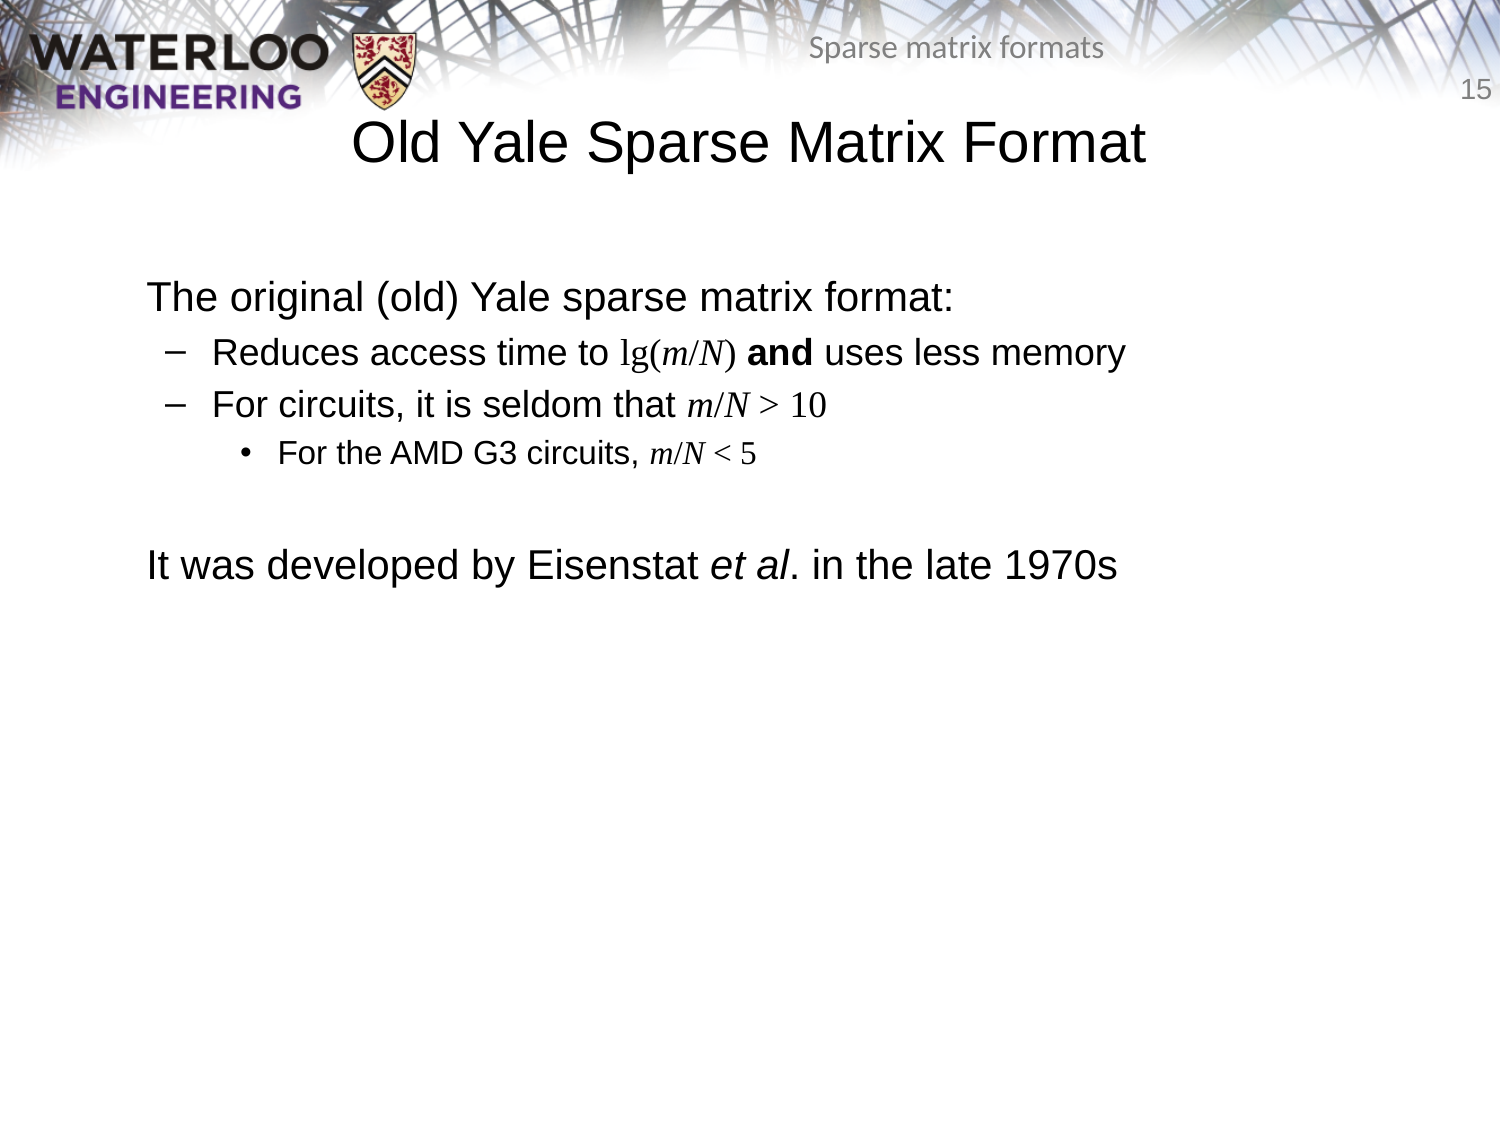

# Old Yale Sparse Matrix Format
	The original (old) Yale sparse matrix format:
Reduces access time to lg(m/N) and uses less memory
For circuits, it is seldom that m/N > 10
For the AMD G3 circuits, m/N < 5

	It was developed by Eisenstat et al. in the late 1970s